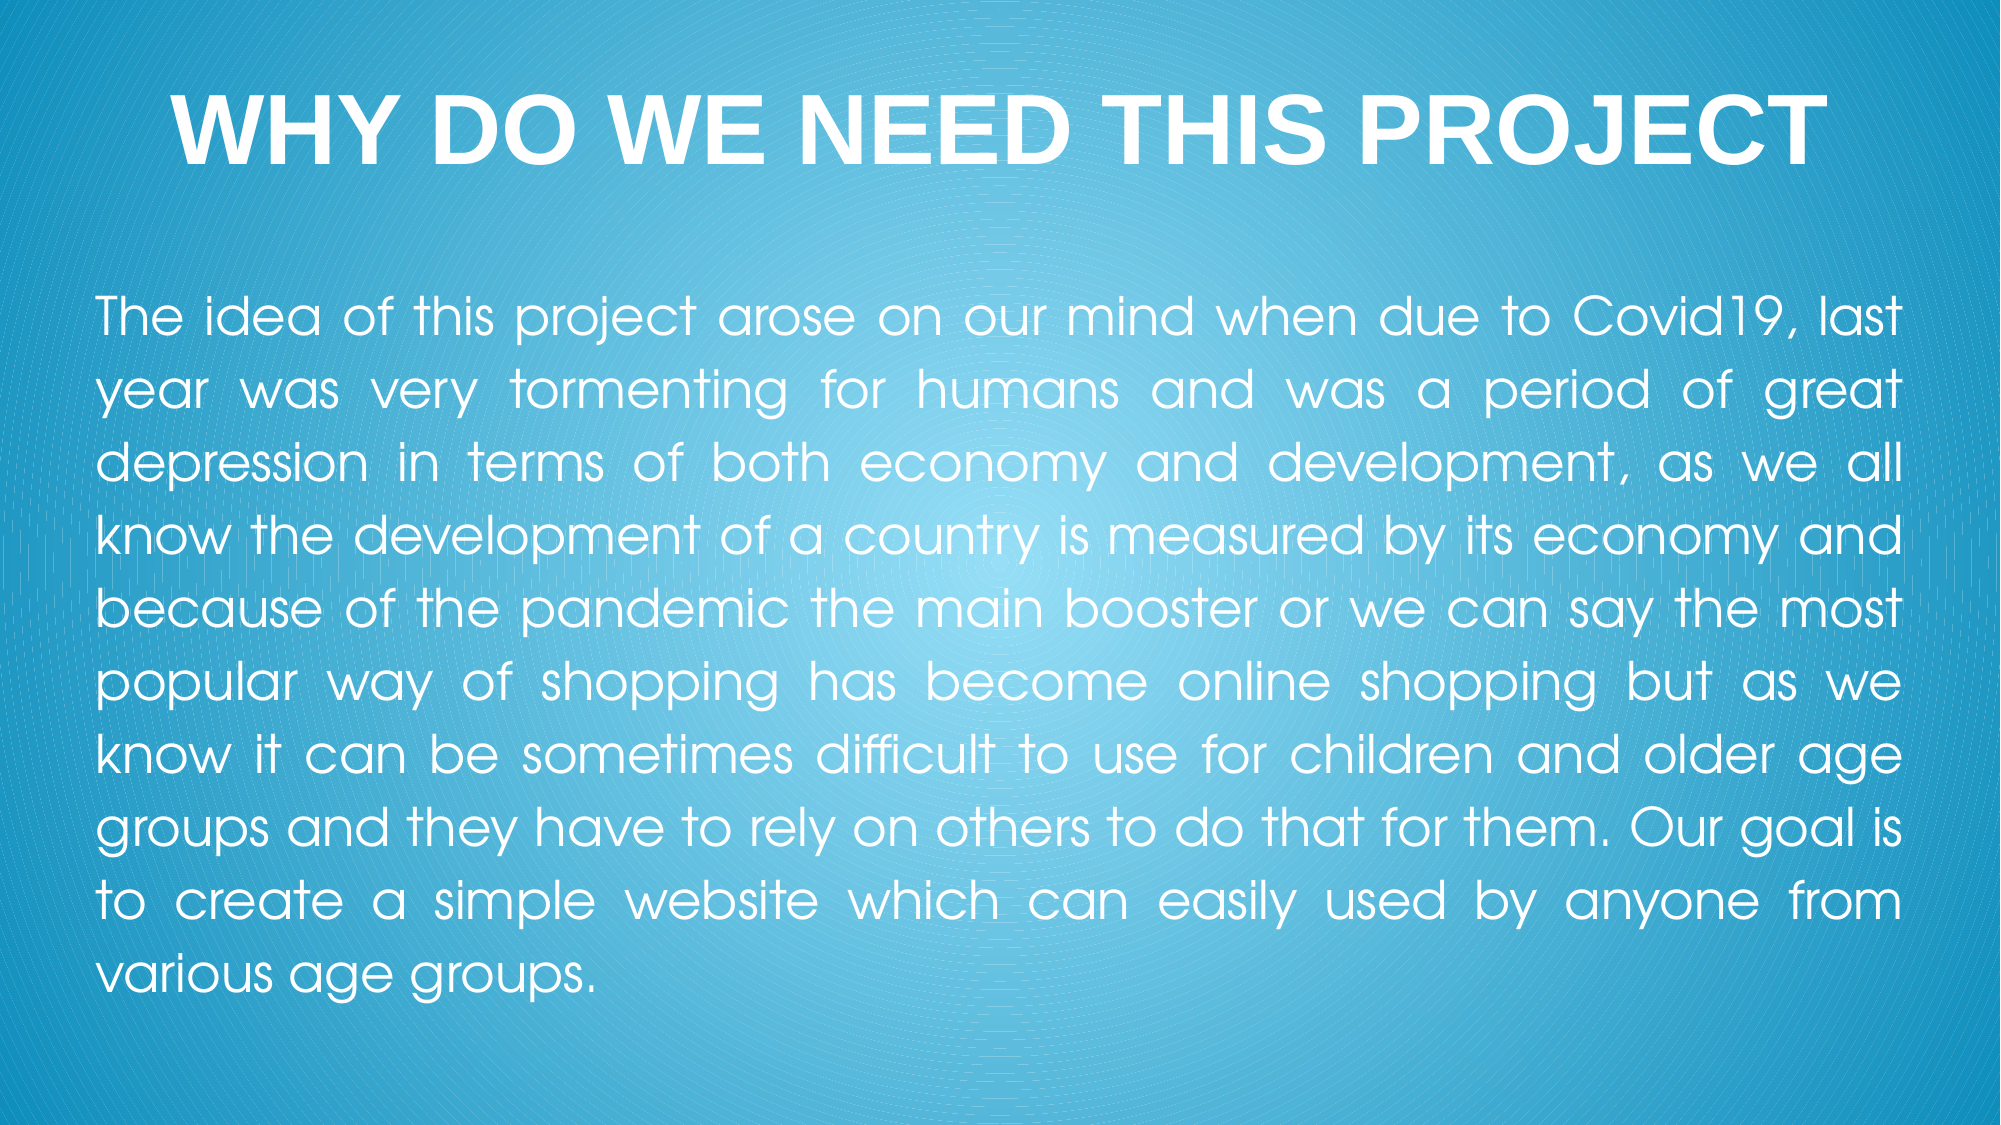

# WHY DO WE NEED THIS PROJECT
The idea of this project arose on our mind when due to Covid19, last year was very tormenting for humans and was a period of great depression in terms of both economy and development, as we all know the development of a country is measured by its economy and because of the pandemic the main booster or we can say the most popular way of shopping has become online shopping but as we know it can be sometimes difficult to use for children and older age groups and they have to rely on others to do that for them. Our goal is to create a simple website which can easily used by anyone from various age groups.